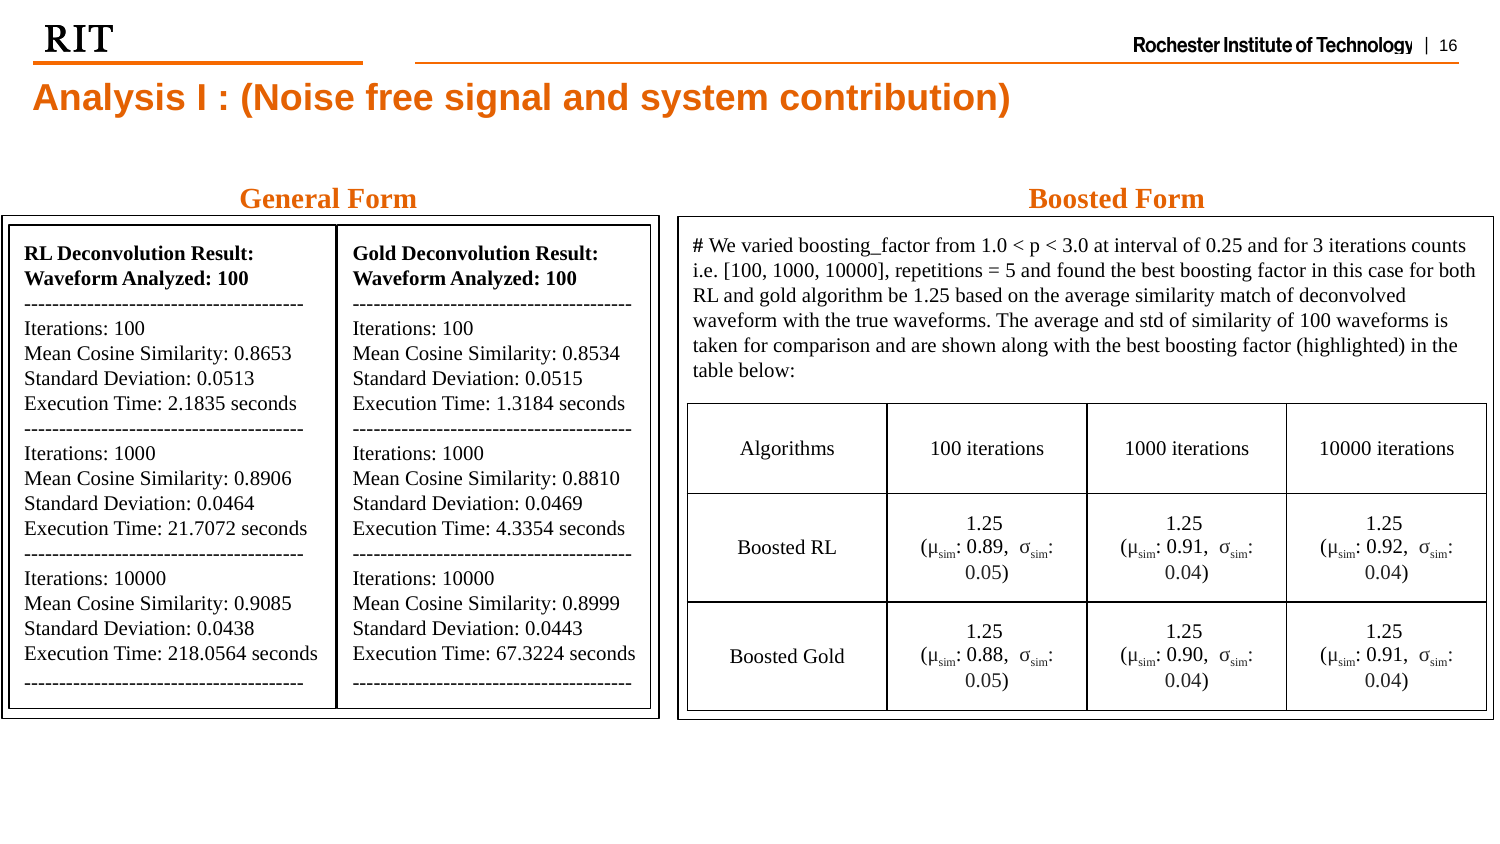

Analysis I : (Noise free signal and system contribution)
Boosted Form
General Form

# We varied boosting_factor from 1.0 < p < 3.0 at interval of 0.25 and for 3 iterations counts i.e. [100, 1000, 10000], repetitions = 5 and found the best boosting factor in this case for both RL and gold algorithm be 1.25 based on the average similarity match of deconvolved waveform with the true waveforms. The average and std of similarity of 100 waveforms is taken for comparison and are shown along with the best boosting factor (highlighted) in the table below:

RL Deconvolution Result:
Waveform Analyzed: 100
----------------------------------------
Iterations: 100
Mean Cosine Similarity: 0.8653
Standard Deviation: 0.0513
Execution Time: 2.1835 seconds
----------------------------------------
Iterations: 1000
Mean Cosine Similarity: 0.8906
Standard Deviation: 0.0464
Execution Time: 21.7072 seconds
----------------------------------------
Iterations: 10000
Mean Cosine Similarity: 0.9085
Standard Deviation: 0.0438
Execution Time: 218.0564 seconds
----------------------------------------
Gold Deconvolution Result:
Waveform Analyzed: 100
----------------------------------------
Iterations: 100
Mean Cosine Similarity: 0.8534
Standard Deviation: 0.0515
Execution Time: 1.3184 seconds
----------------------------------------
Iterations: 1000
Mean Cosine Similarity: 0.8810
Standard Deviation: 0.0469
Execution Time: 4.3354 seconds
----------------------------------------
Iterations: 10000
Mean Cosine Similarity: 0.8999
Standard Deviation: 0.0443
Execution Time: 67.3224 seconds
----------------------------------------
| Algorithms | 100 iterations | 1000 iterations | 10000 iterations |
| --- | --- | --- | --- |
| Boosted RL | 1.25 (μsim: 0.89, σsim: 0.05) | 1.25 (μsim: 0.91, σsim: 0.04) | 1.25 (μsim: 0.92, σsim: 0.04) |
| Boosted Gold | 1.25 (μsim: 0.88, σsim: 0.05) | 1.25 (μsim: 0.90, σsim: 0.04) | 1.25 (μsim: 0.91, σsim: 0.04) |